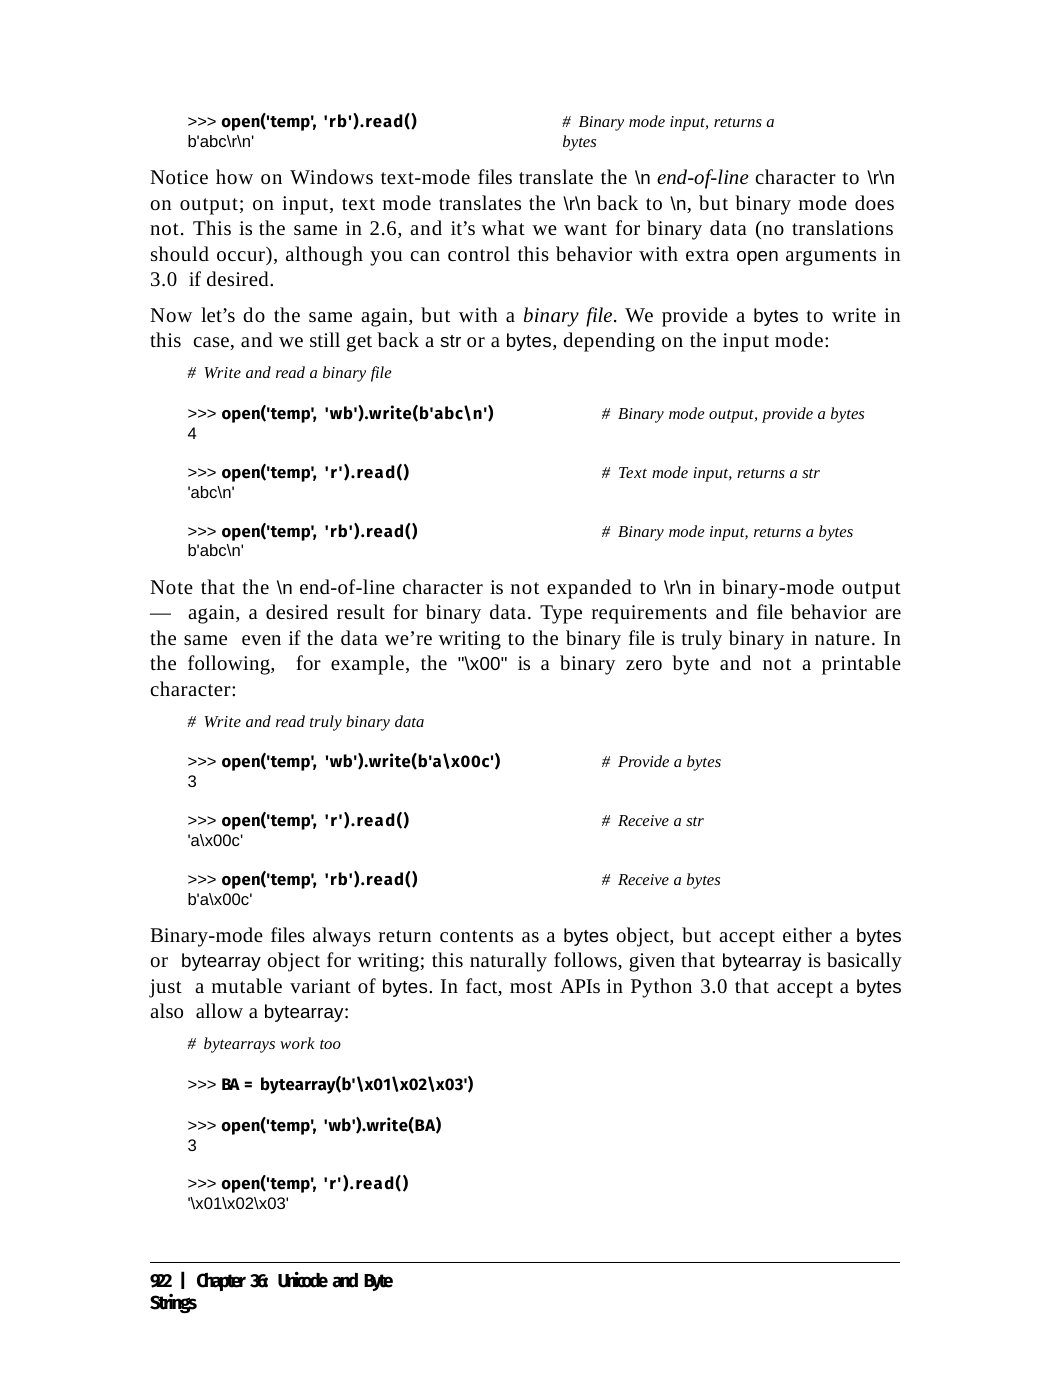

>>> open('temp', 'rb').read()
b'abc\r\n'
# Binary mode input, returns a bytes
Notice how on Windows text-mode files translate the \n end-of-line character to \r\n  on output; on input, text mode translates the \r\n back to \n, but binary mode does  not. This is the same in 2.6, and it’s what we want for binary data (no translations  should occur), although you can control this behavior with extra open arguments in 3.0  if desired.
Now let’s do the same again, but with a binary file. We provide a bytes to write in this  case, and we still get back a str or a bytes, depending on the input mode:
# Write and read a binary file

>>> open('temp', 'wb').write(b'abc\n')	# Binary mode output, provide a bytes
4

>>> open('temp', 'r').read()	# Text mode input, returns a str
'abc\n'

>>> open('temp', 'rb').read()	# Binary mode input, returns a bytes
b'abc\n'
Note that the \n end-of-line character is not expanded to \r\n in binary-mode output—  again, a desired result for binary data. Type requirements and file behavior are the same  even if the data we’re writing to the binary file is truly binary in nature. In the following,  for example, the "\x00" is a binary zero byte and not a printable character:
# Write and read truly binary data

>>> open('temp', 'wb').write(b'a\x00c')	# Provide a bytes
3

>>> open('temp', 'r').read()	# Receive a str
'a\x00c'

>>> open('temp', 'rb').read()	# Receive a bytes
b'a\x00c'
Binary-mode files always return contents as a bytes object, but accept either a bytes or  bytearray object for writing; this naturally follows, given that bytearray is basically just  a mutable variant of bytes. In fact, most APIs in Python 3.0 that accept a bytes also  allow a bytearray:
# bytearrays work too

>>> BA = bytearray(b'\x01\x02\x03')

>>> open('temp', 'wb').write(BA)
3

>>> open('temp', 'r').read()
'\x01\x02\x03'

922  |  Chapter 36:  Unicode and Byte Strings